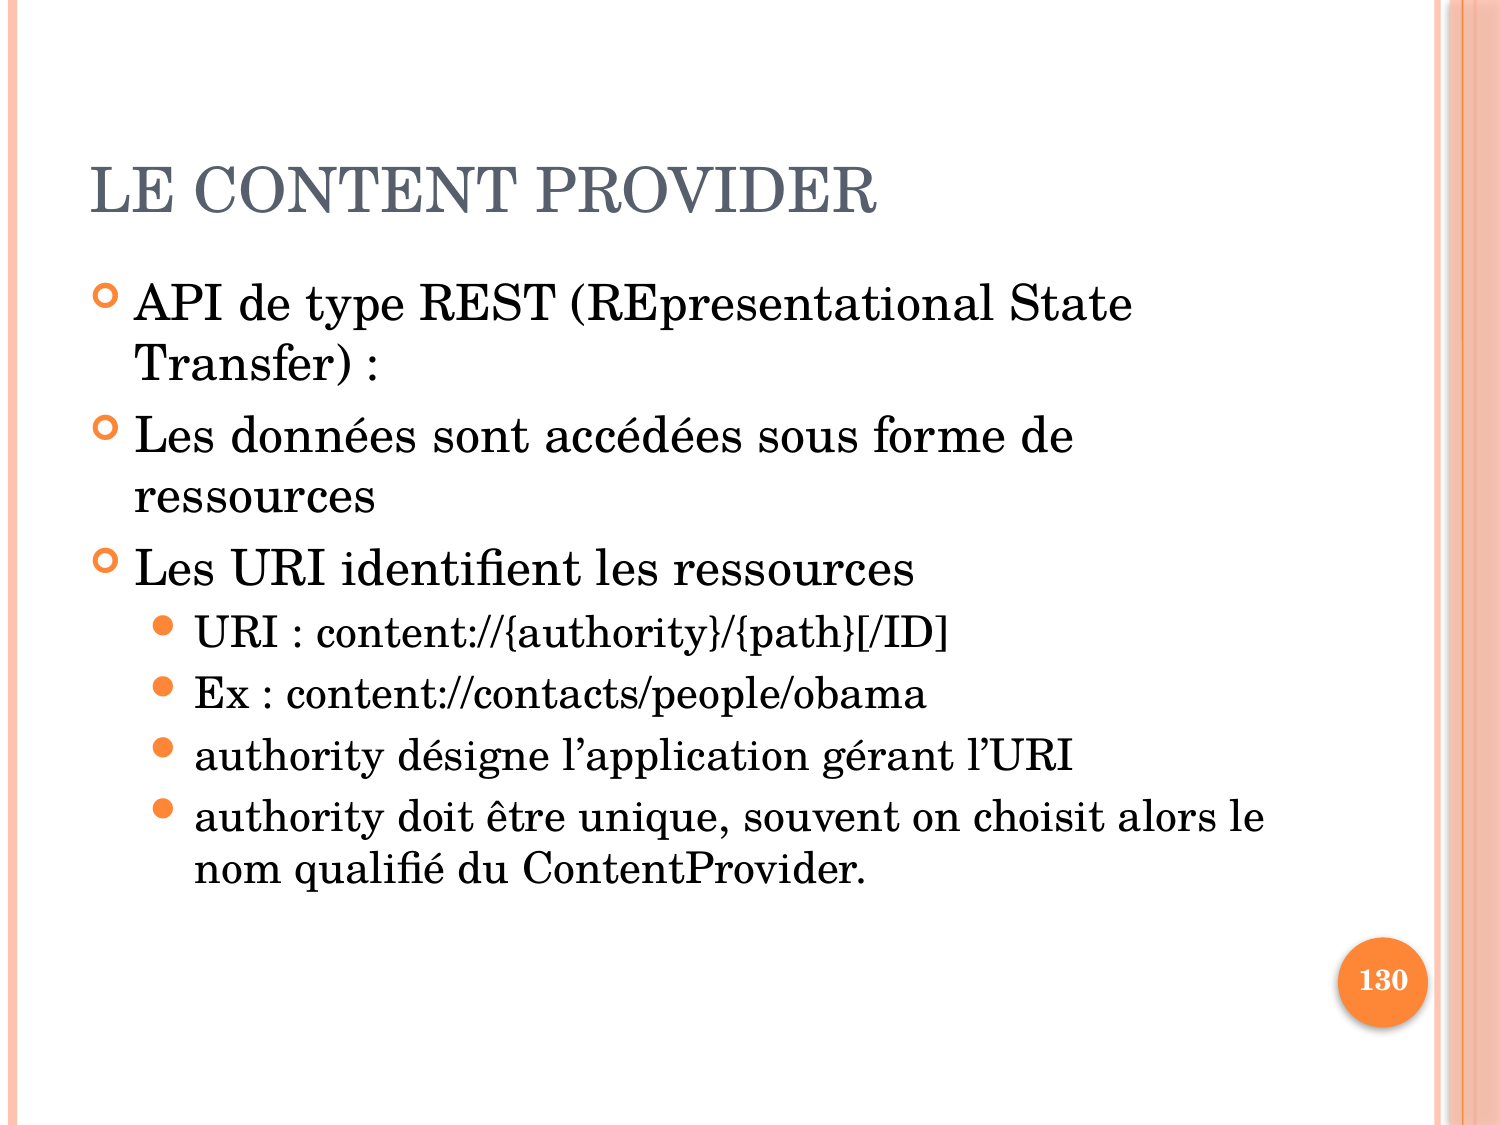

# Le content provider
API de type REST (REpresentational State Transfer) :
Les données sont accédées sous forme de ressources
Les URI identifient les ressources
URI : content://{authority}/{path}[/ID]
Ex : content://contacts/people/obama
authority désigne l’application gérant l’URI
authority doit être unique, souvent on choisit alors le nom qualifié du ContentProvider.
130